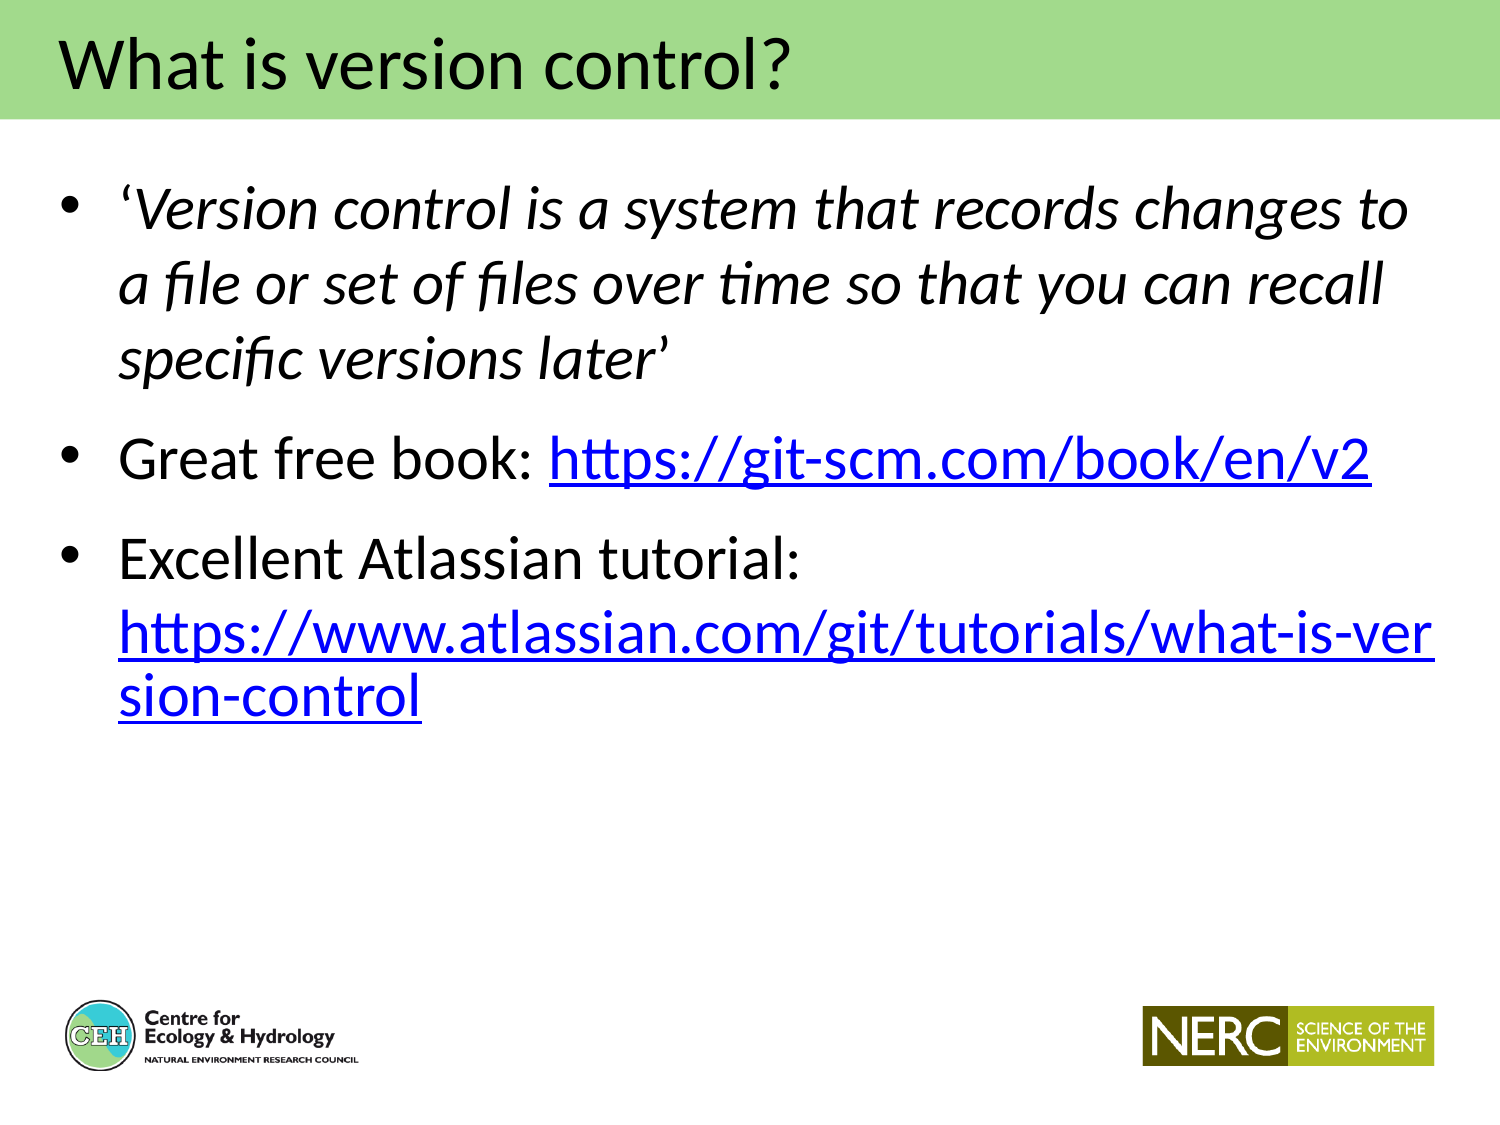

What is version control?
‘Version control is a system that records changes to a file or set of files over time so that you can recall specific versions later’
Great free book: https://git-scm.com/book/en/v2
Excellent Atlassian tutorial: https://www.atlassian.com/git/tutorials/what-is-version-control